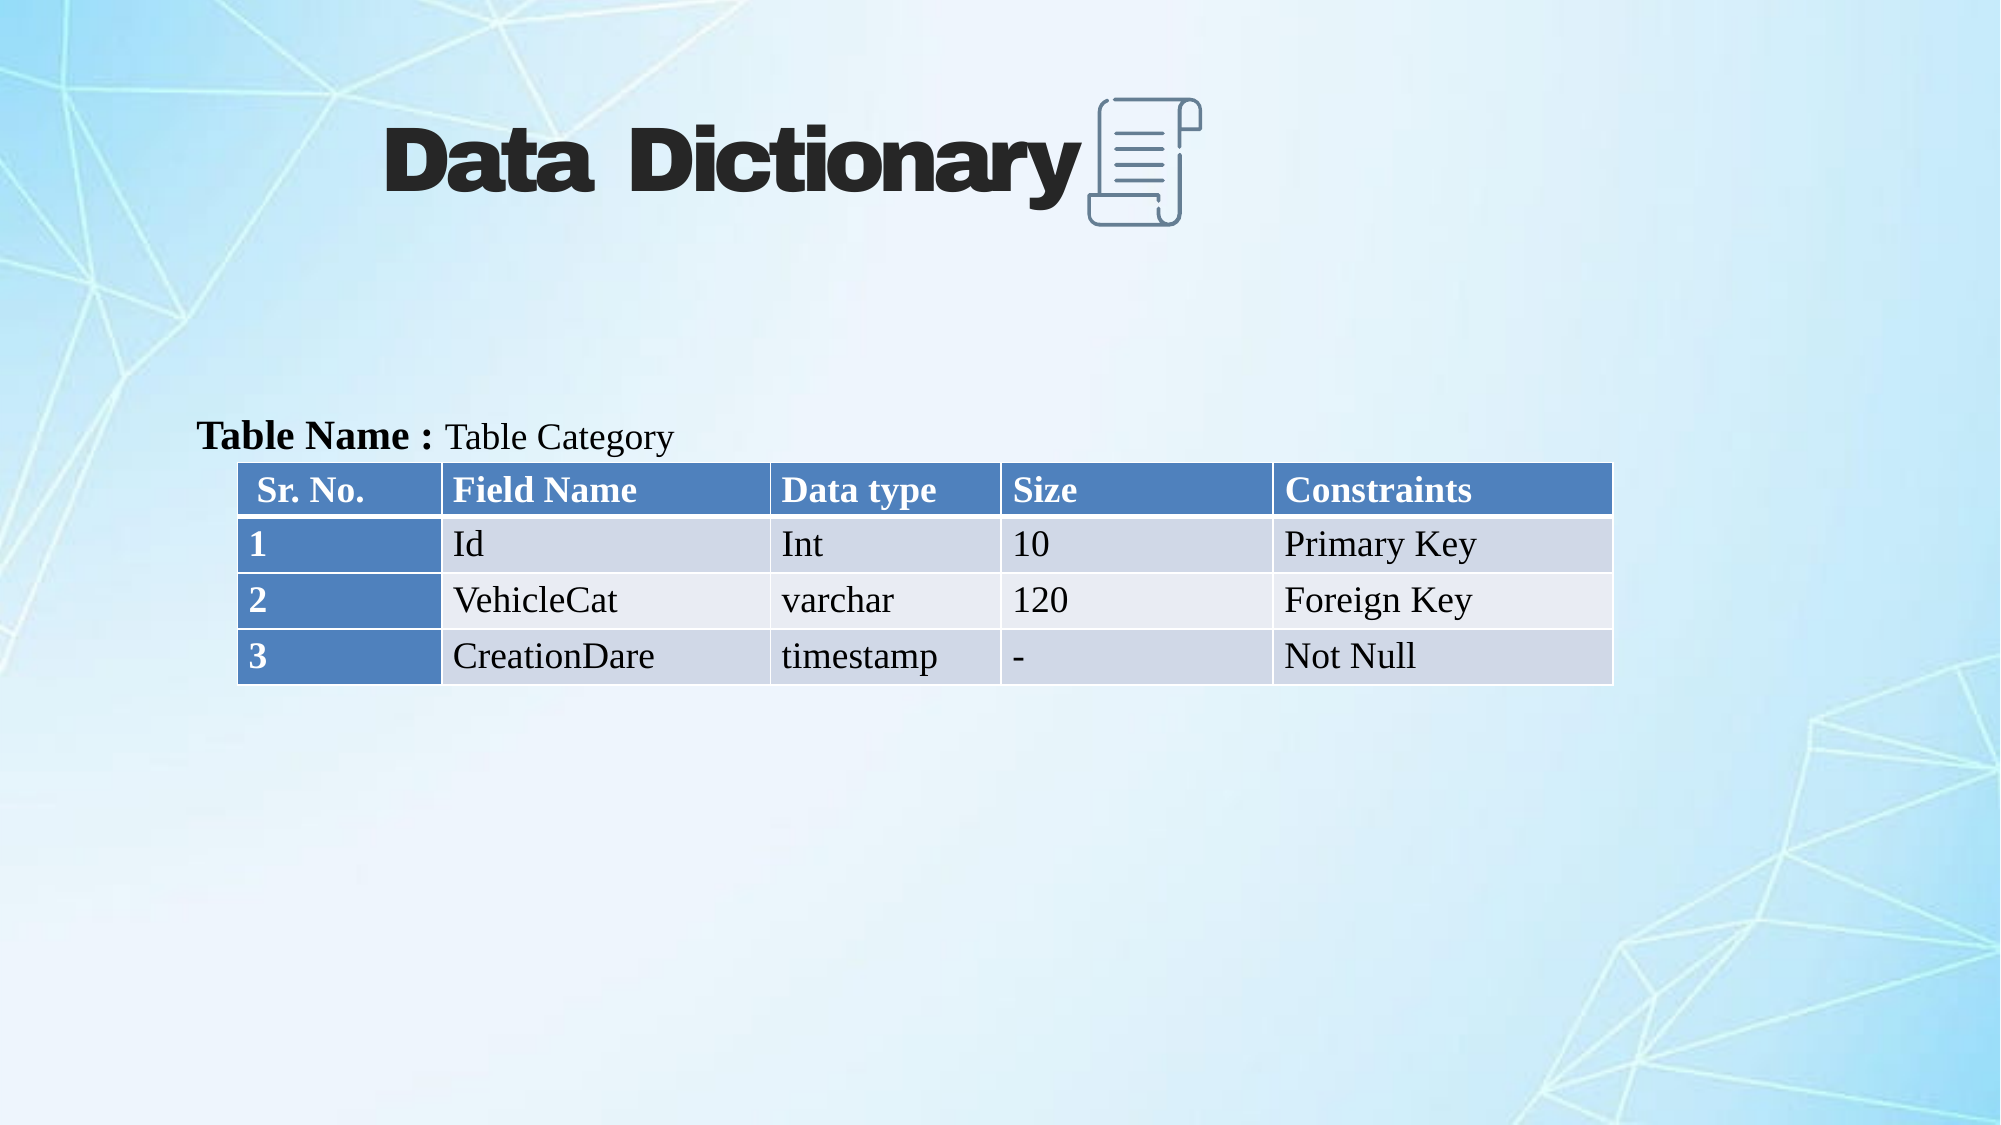

# Data Dictionary

Table Name : Table Category
| Sr. No. | Field Name | Data type | Size | Constraints |
| --- | --- | --- | --- | --- |
| 1 | Id | Int | 10 | Primary Key |
| 2 | VehicleCat | varchar | 120 | Foreign Key |
| 3 | CreationDare | timestamp | - | Not Null |